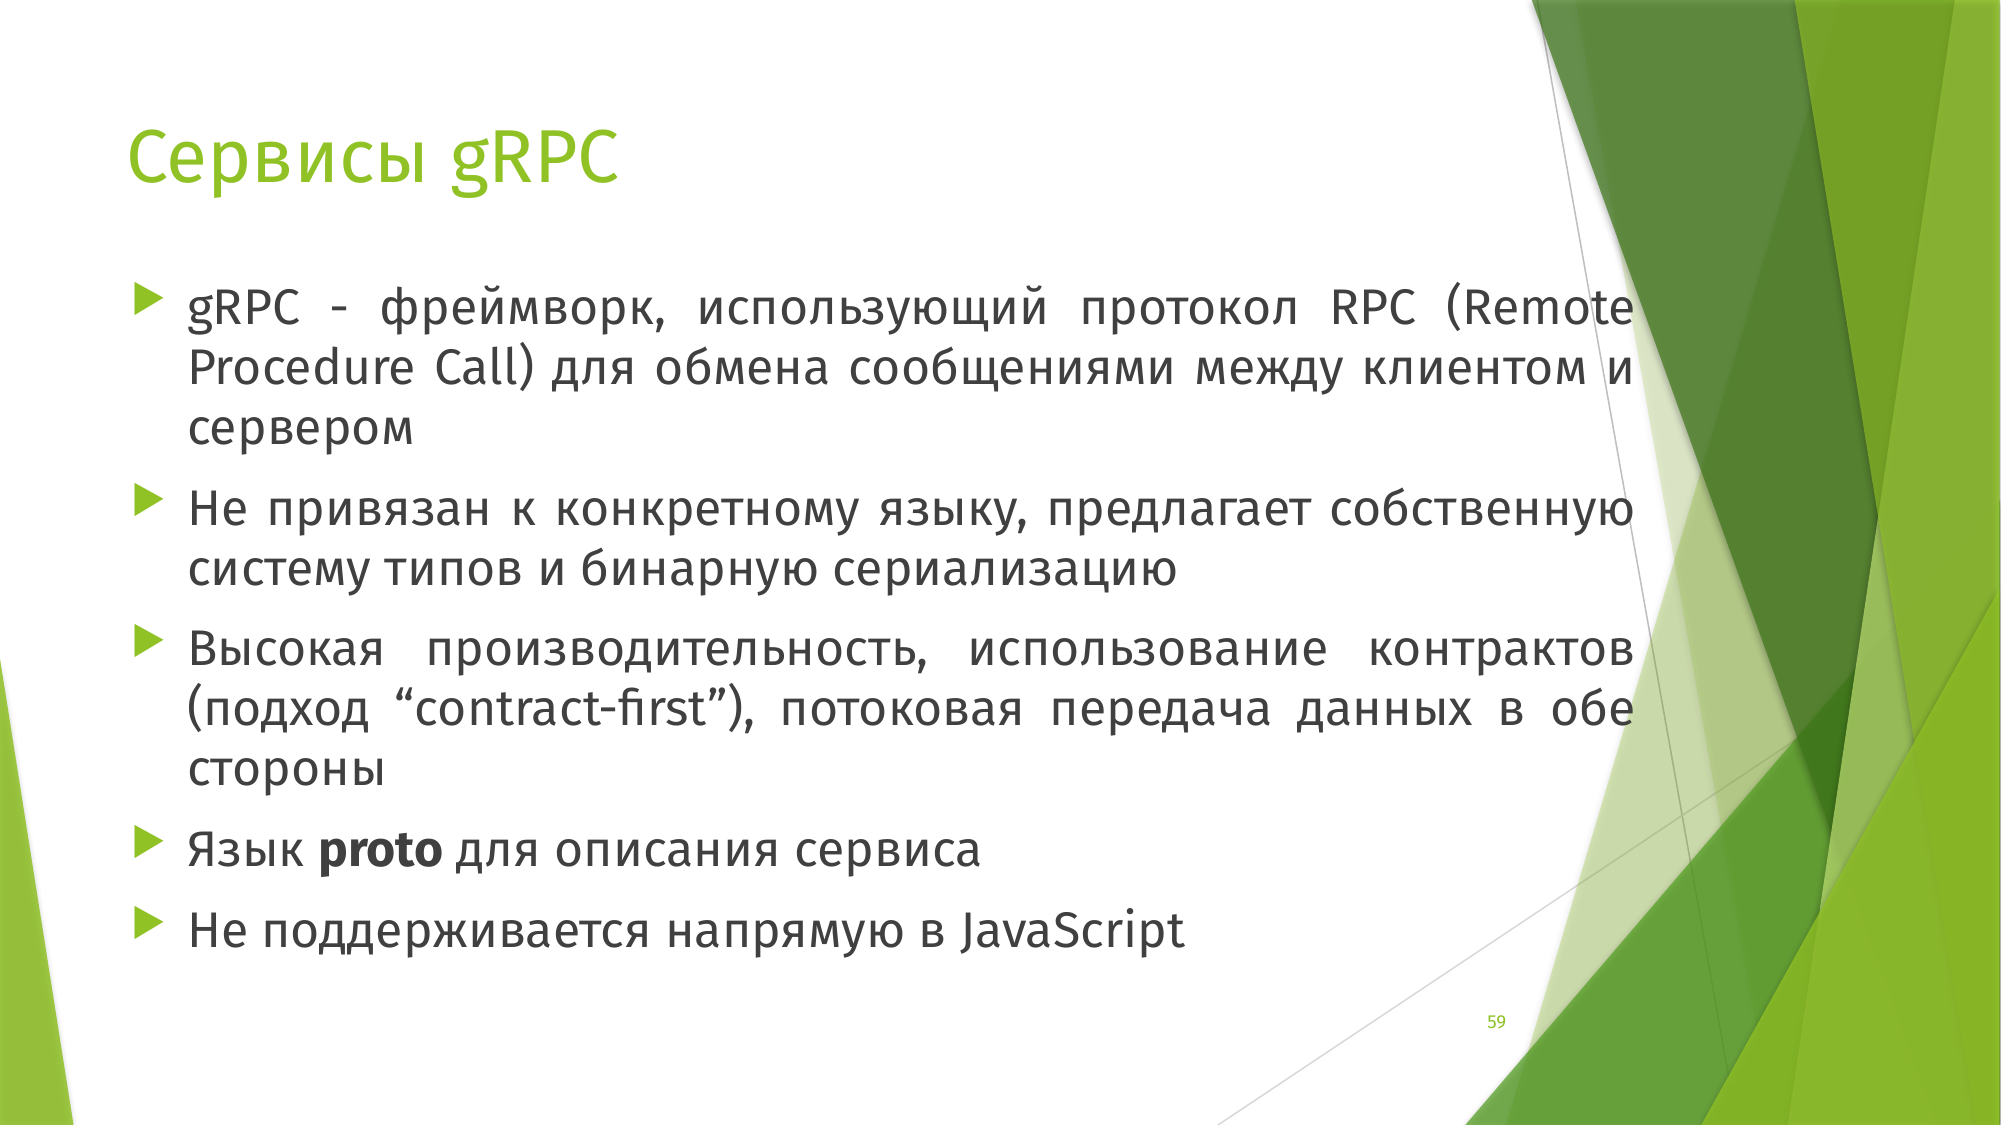

# Сервисы gRPC
gRPC - фреймворк, использующий протокол RPC (Remote Procedure Call) для обмена сообщениями между клиентом и сервером
Не привязан к конкретному языку, предлагает собственную систему типов и бинарную сериализацию
Высокая производительность, использование контрактов (подход “contract-first”), потоковая передача данных в обе стороны
Язык proto для описания сервиса
Не поддерживается напрямую в JavaScript

59